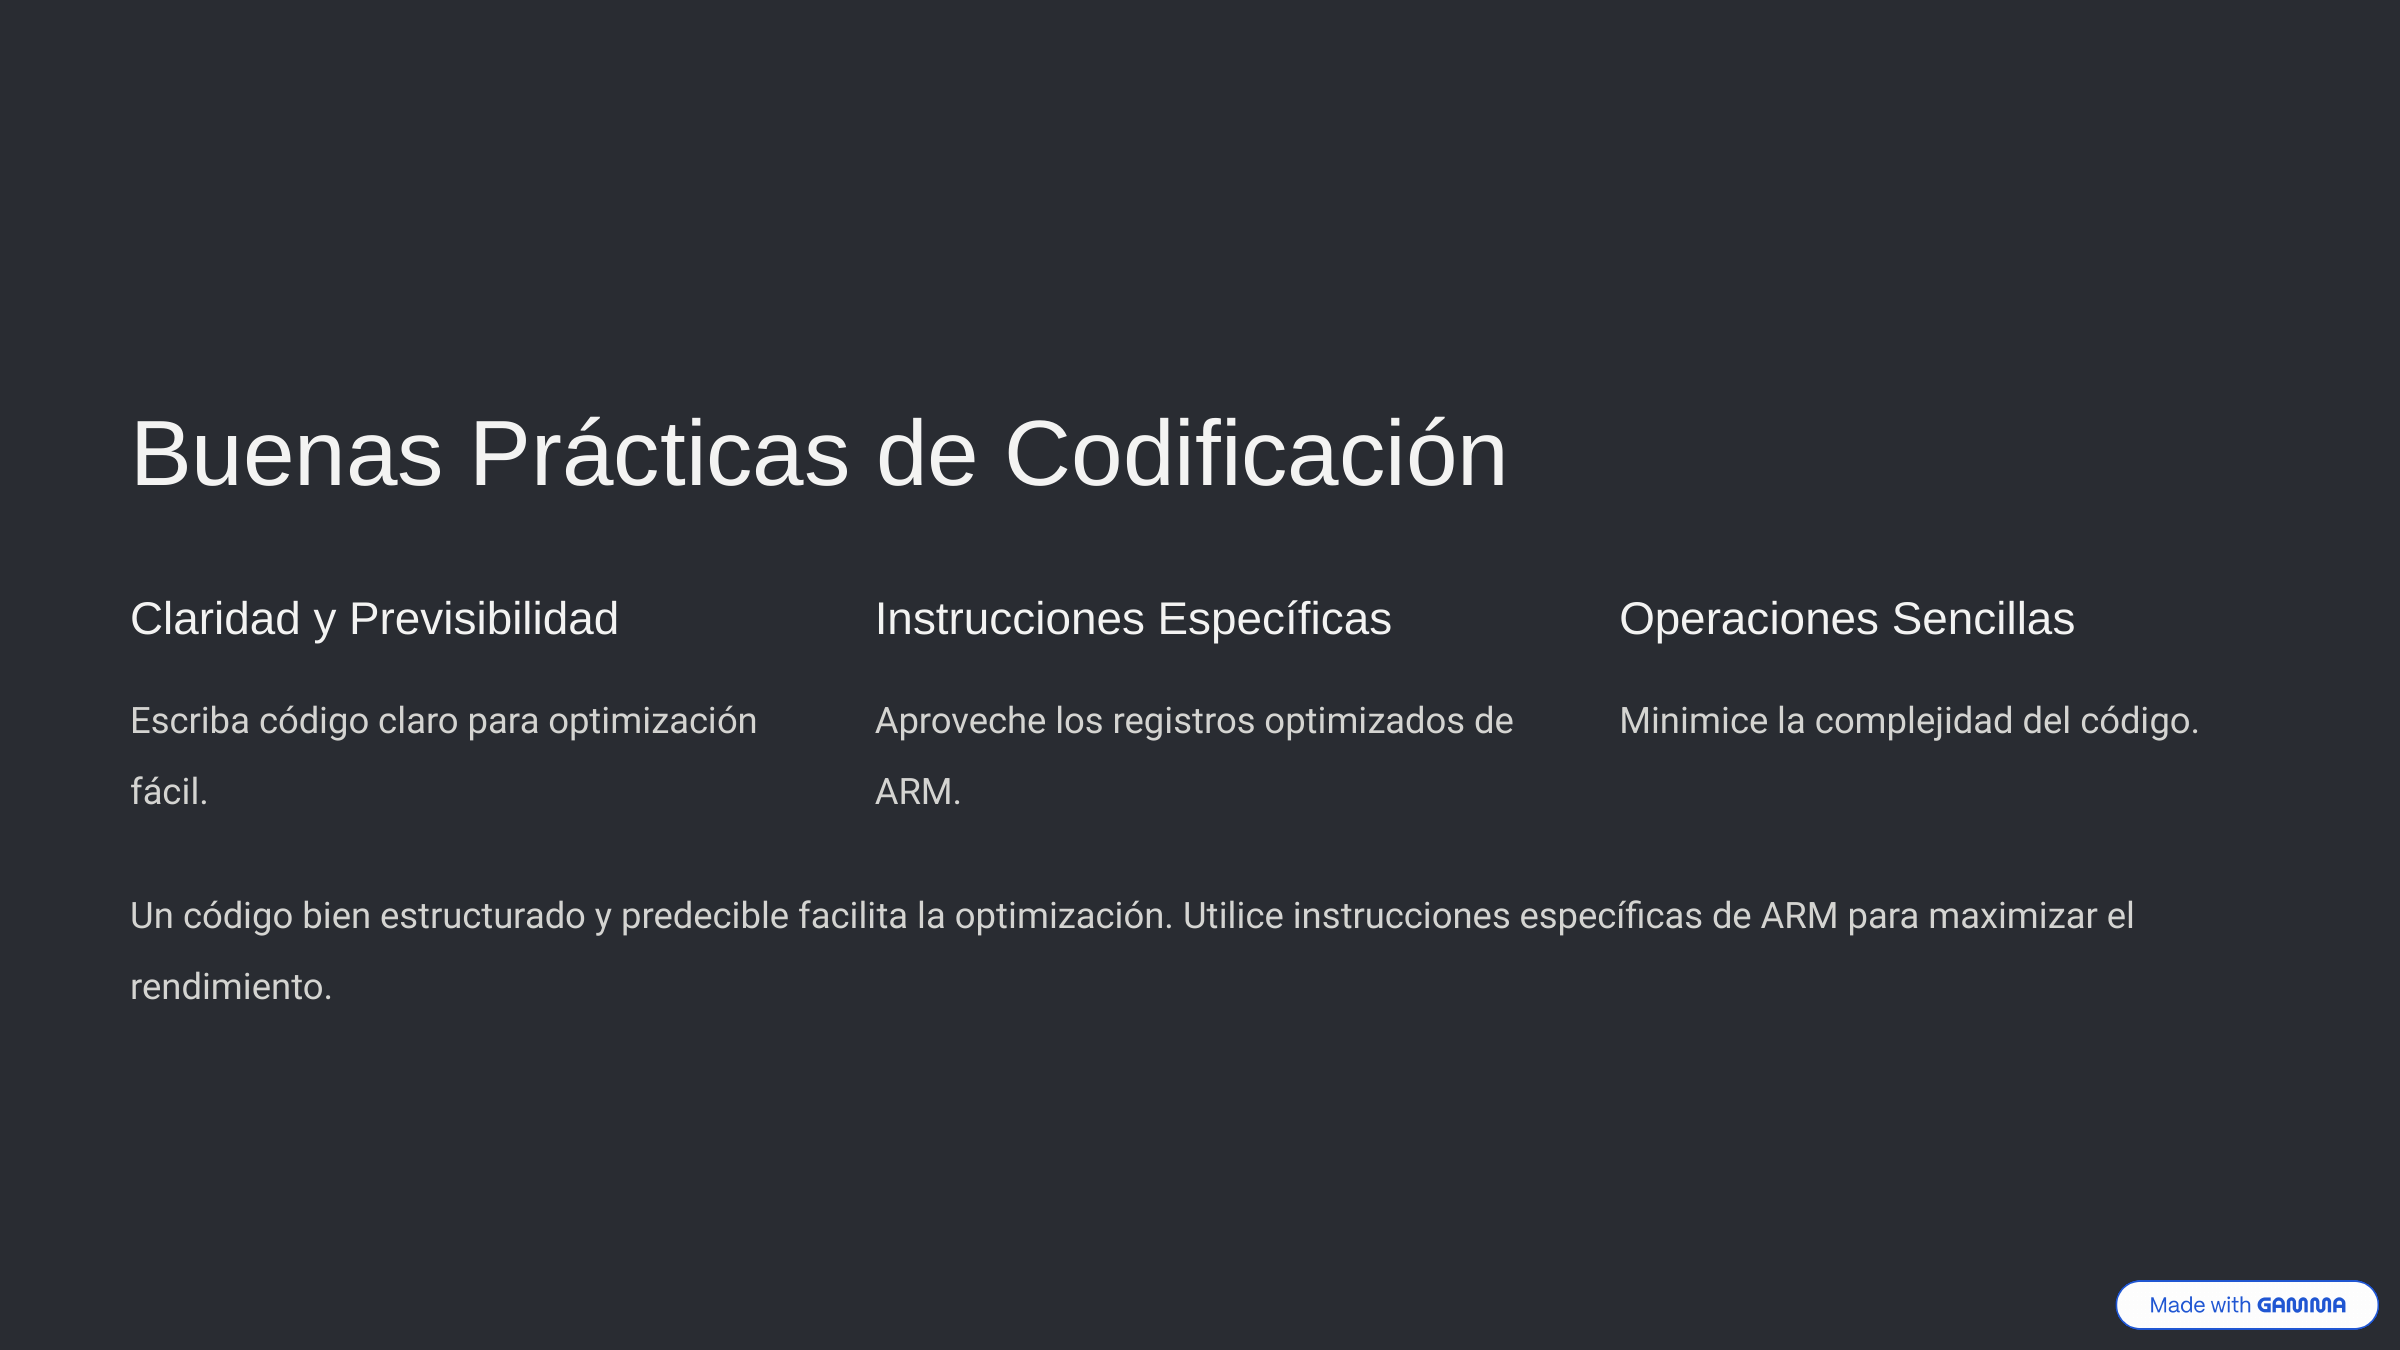

Buenas Prácticas de Codificación
Claridad y Previsibilidad
Instrucciones Específicas
Operaciones Sencillas
Escriba código claro para optimización fácil.
Aproveche los registros optimizados de ARM.
Minimice la complejidad del código.
Un código bien estructurado y predecible facilita la optimización. Utilice instrucciones específicas de ARM para maximizar el rendimiento.